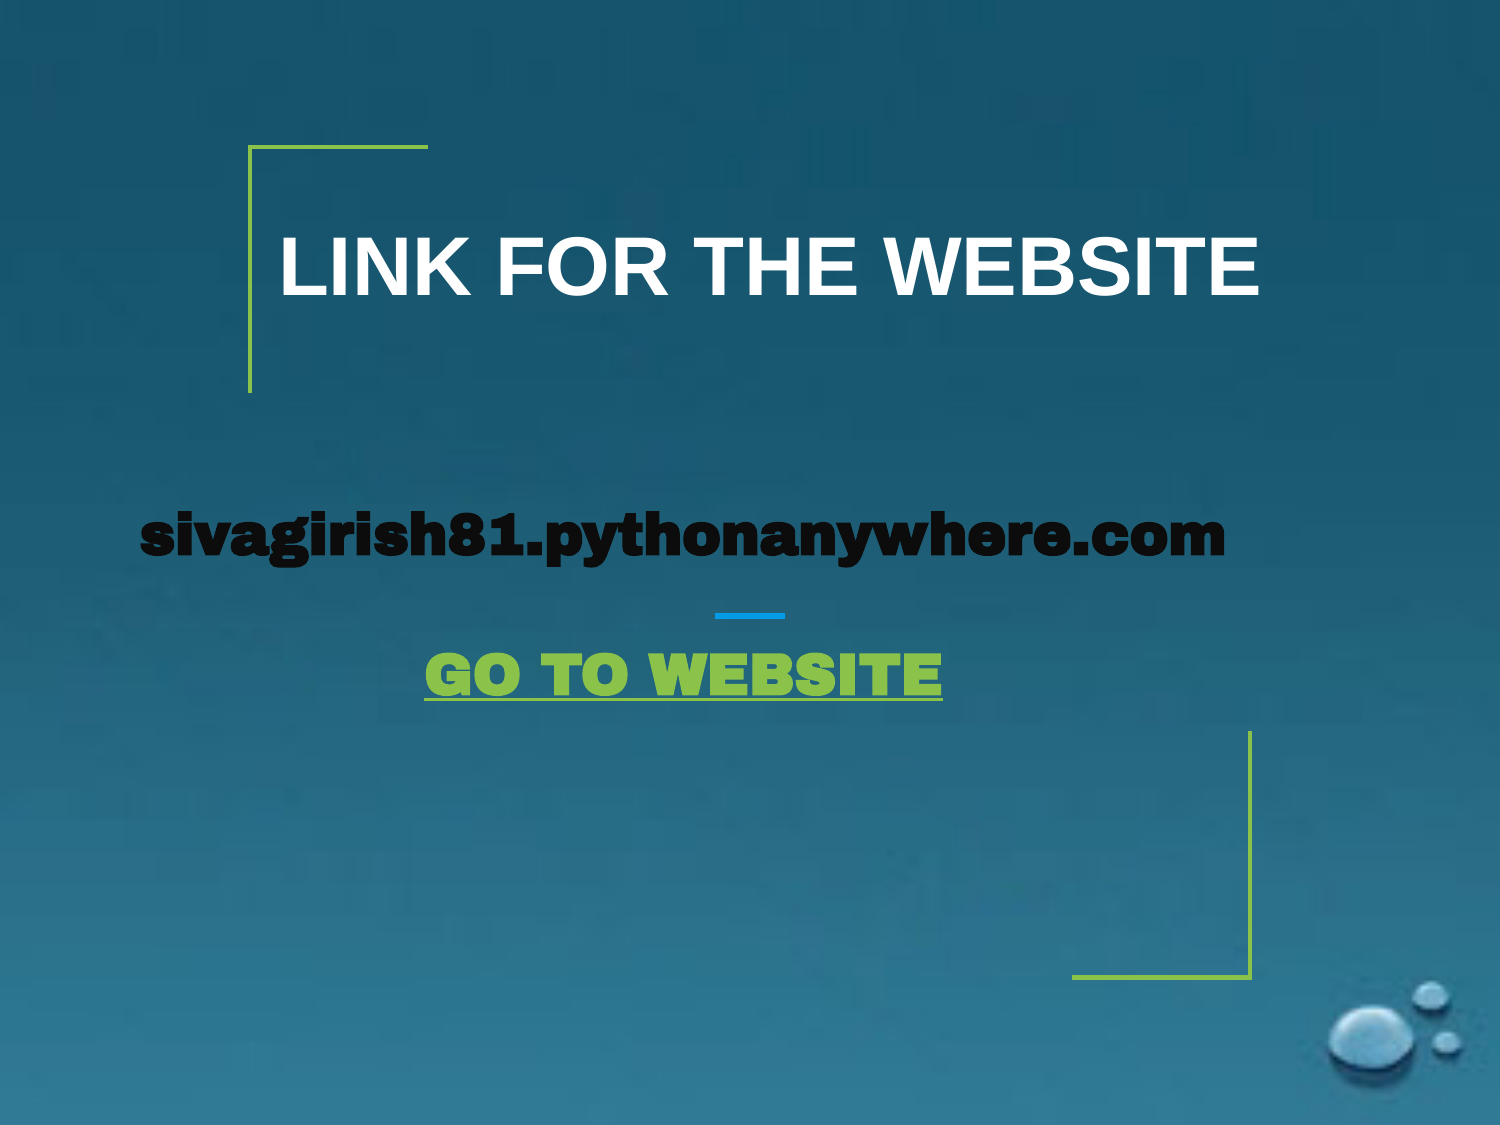

# LINK FOR THE WEBSITE
sivagirish81.pythonanywhere.com

GO TO WEBSITE